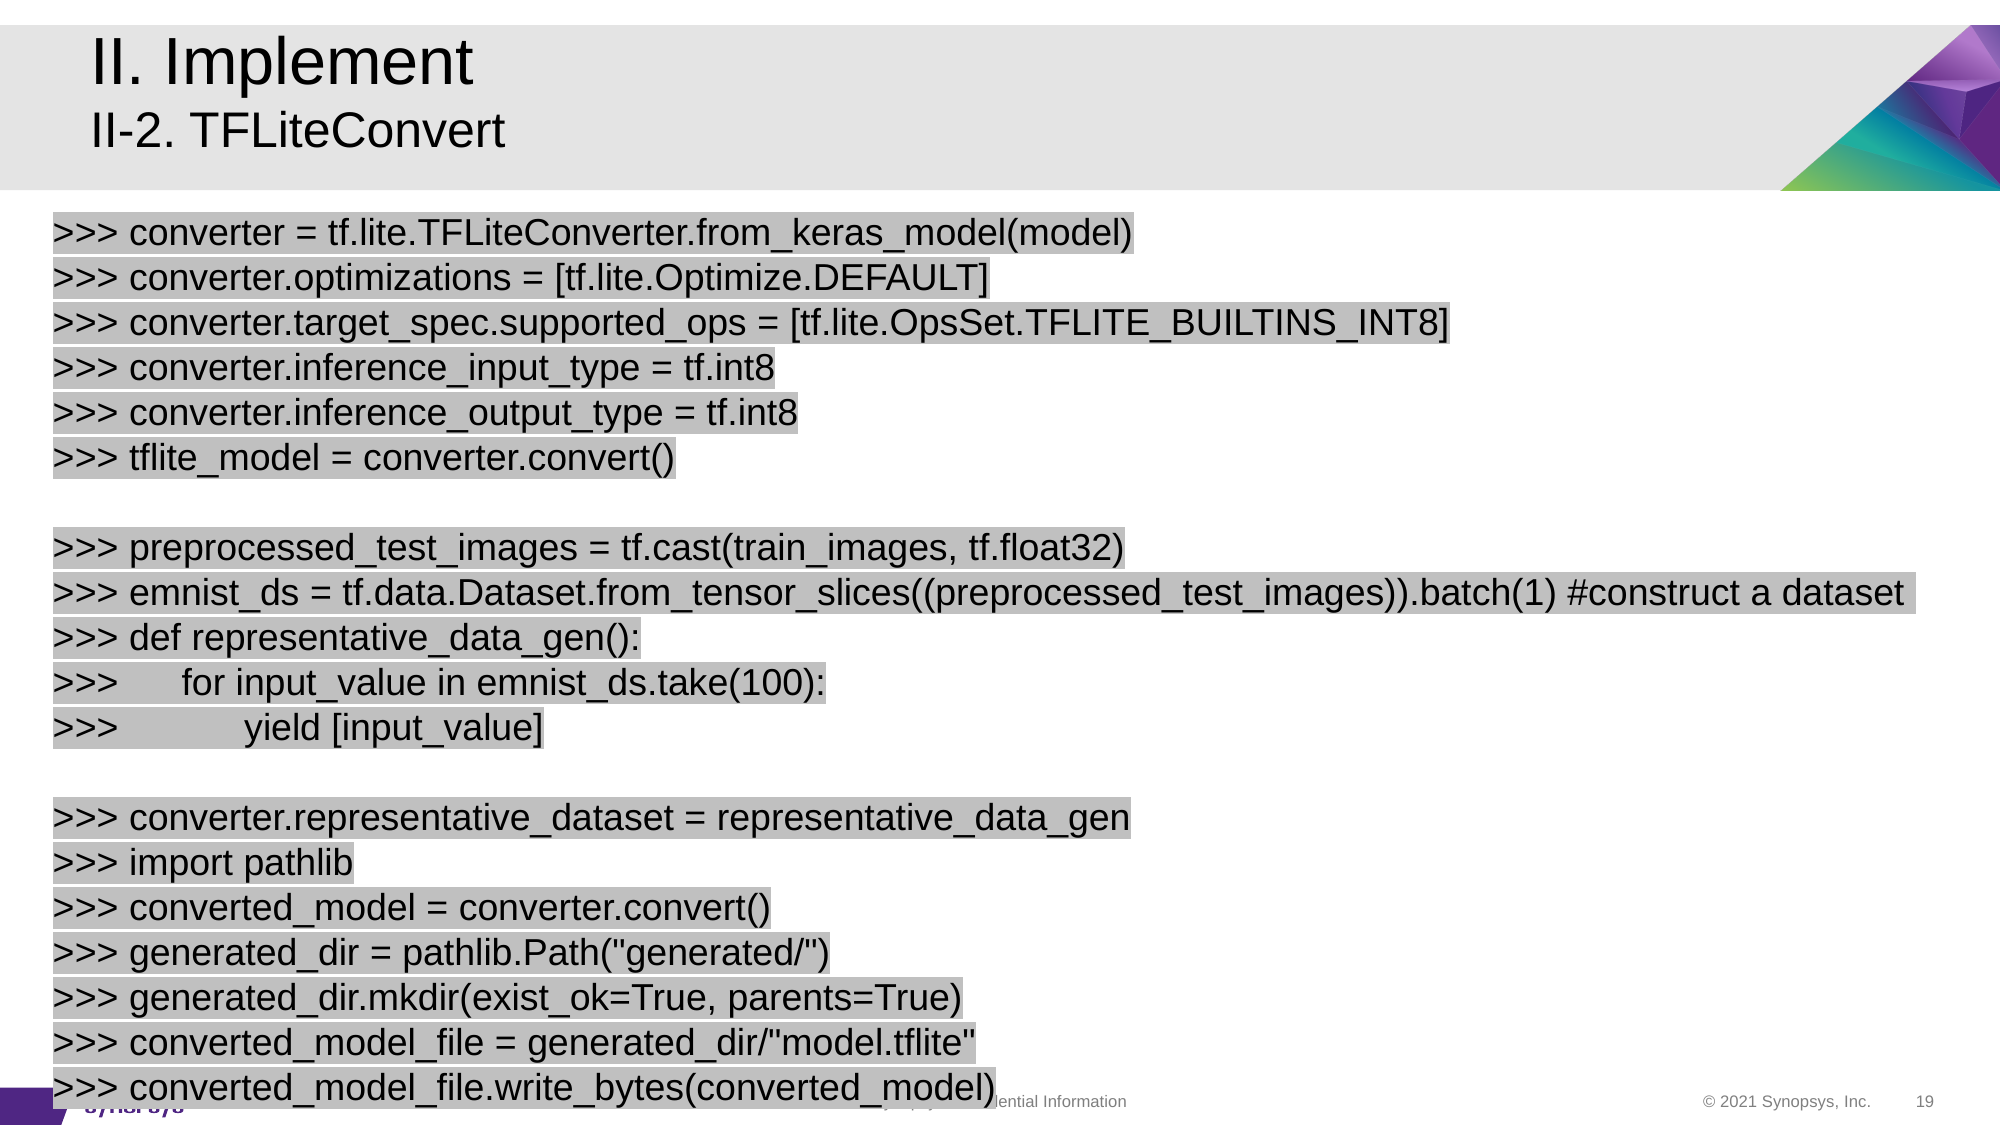

# II. Implement II-2. TFLiteConvert
>>> converter = tf.lite.TFLiteConverter.from_keras_model(model)
>>> converter.optimizations = [tf.lite.Optimize.DEFAULT]
>>> converter.target_spec.supported_ops = [tf.lite.OpsSet.TFLITE_BUILTINS_INT8]
>>> converter.inference_input_type = tf.int8
>>> converter.inference_output_type = tf.int8
>>> tflite_model = converter.convert()

>>> preprocessed_test_images = tf.cast(train_images, tf.float32)
>>> emnist_ds = tf.data.Dataset.from_tensor_slices((preprocessed_test_images)).batch(1) #construct a dataset
>>> def representative_data_gen():
>>>      for input_value in emnist_ds.take(100):
>>>            yield [input_value]

>>> converter.representative_dataset = representative_data_gen
>>> import pathlib
>>> converted_model = converter.convert()
>>> generated_dir = pathlib.Path("generated/")
>>> generated_dir.mkdir(exist_ok=True, parents=True)
>>> converted_model_file = generated_dir/"model.tflite"
>>> converted_model_file.write_bytes(converted_model)